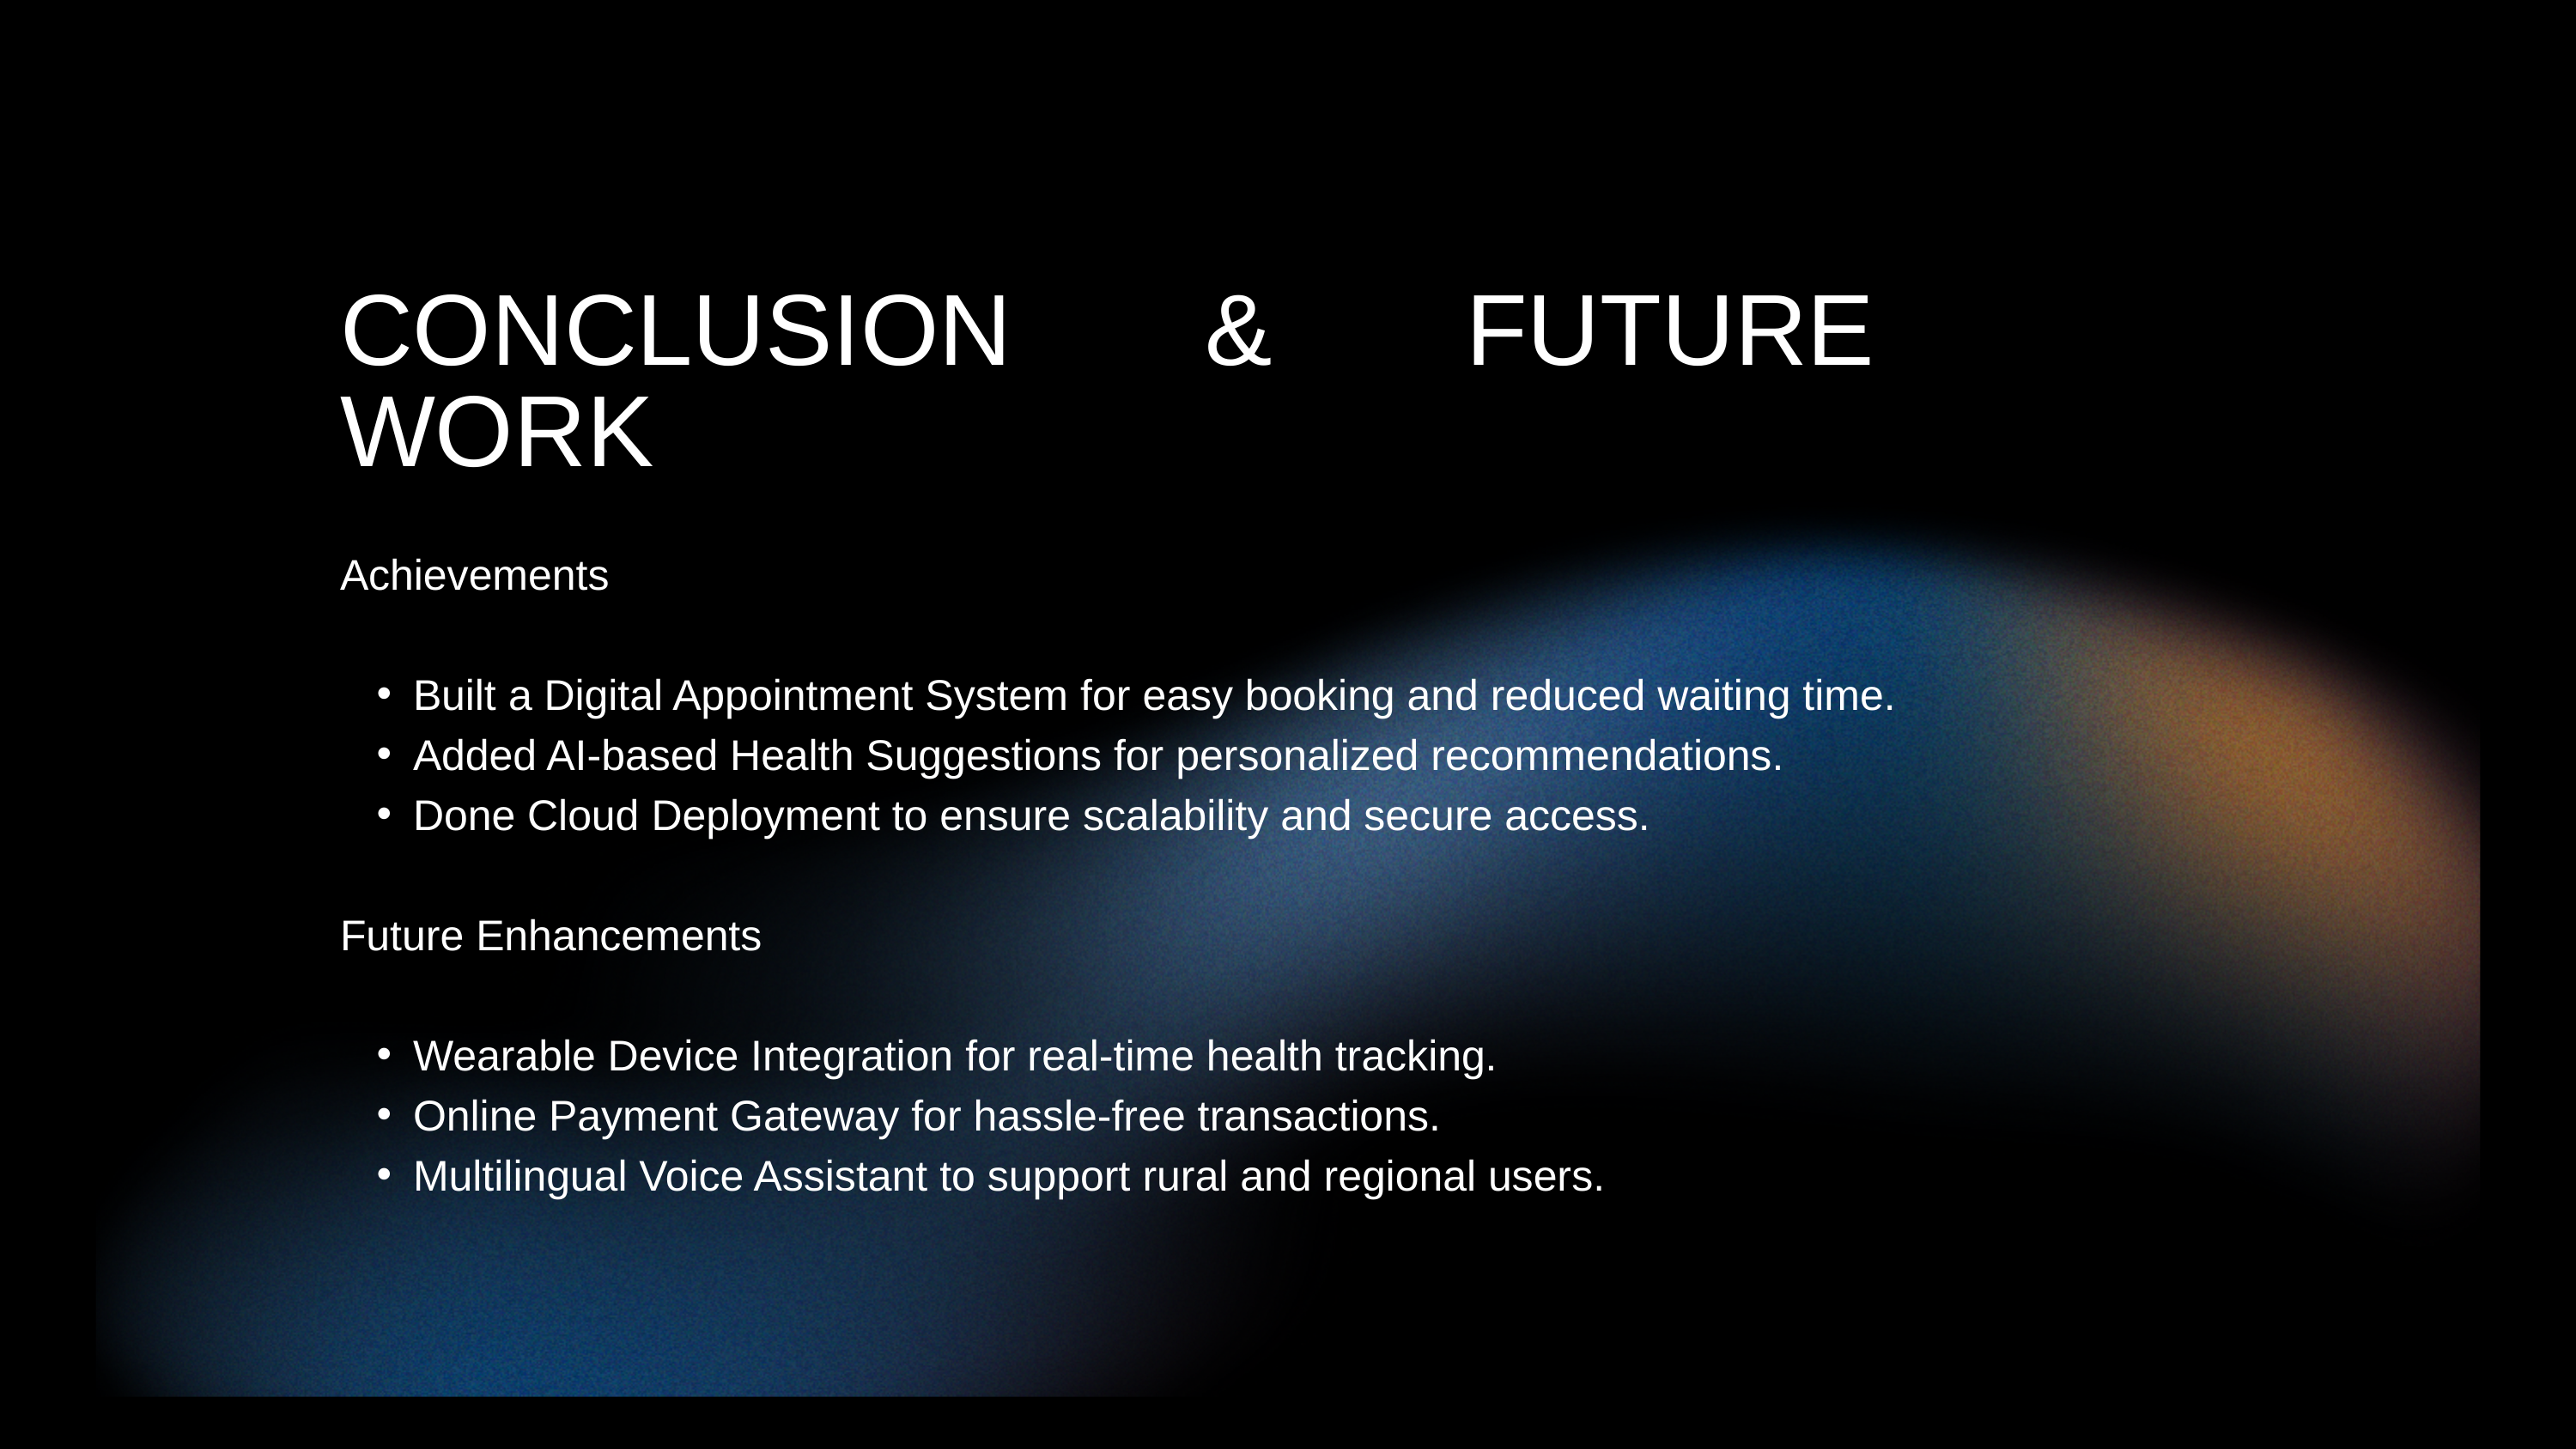

CONCLUSION & FUTURE WORK

Achievements

Built a Digital Appointment System for easy booking and reduced waiting time.
Added AI-based Health Suggestions for personalized recommendations.
Done Cloud Deployment to ensure scalability and secure access.

Future Enhancements

Wearable Device Integration for real-time health tracking.
Online Payment Gateway for hassle-free transactions.
Multilingual Voice Assistant to support rural and regional users.